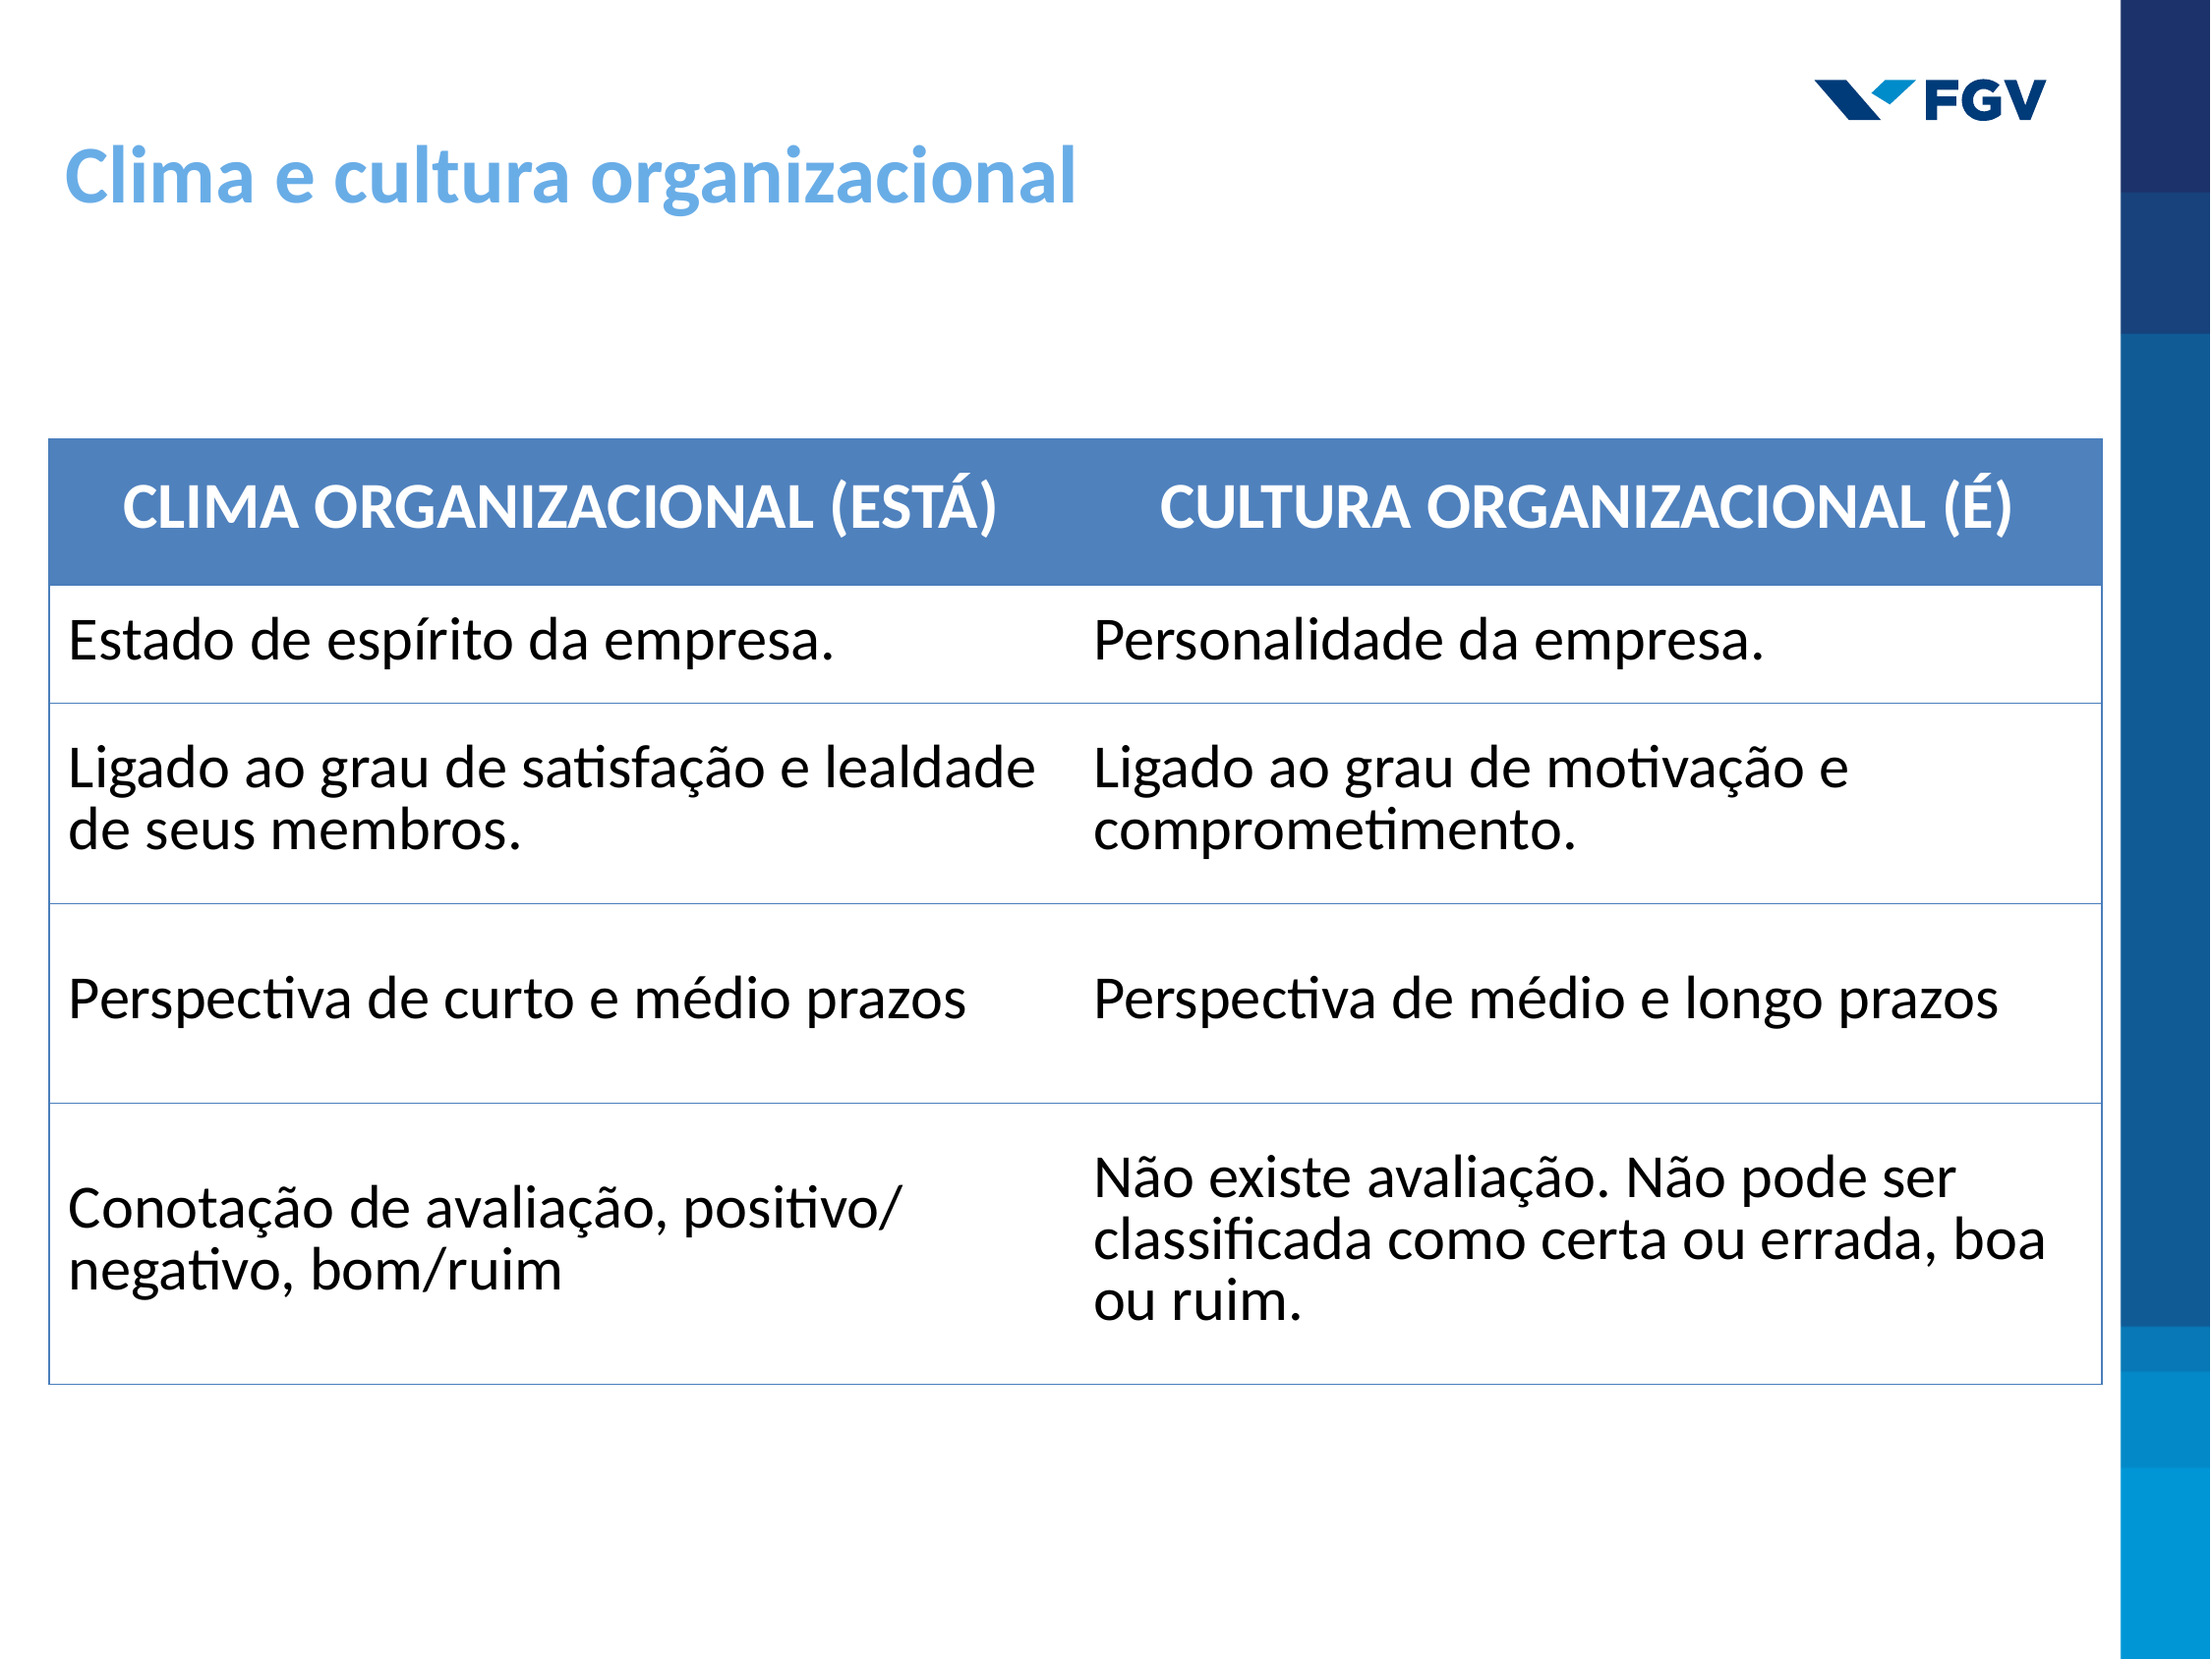

Clima e cultura organizacional

| CLIMA ORGANIZACIONAL (ESTÁ) | CULTURA ORGANIZACIONAL (É) |
| --- | --- |
| Estado de espírito da empresa. | Personalidade da empresa. |
| Ligado ao grau de satisfação e lealdade de seus membros. | Ligado ao grau de motivação e comprometimento. |
| Perspectiva de curto e médio prazos | Perspectiva de médio e longo prazos |
| Conotação de avaliação, positivo/ negativo, bom/ruim | Não existe avaliação. Não pode ser classificada como certa ou errada, boa ou ruim. |